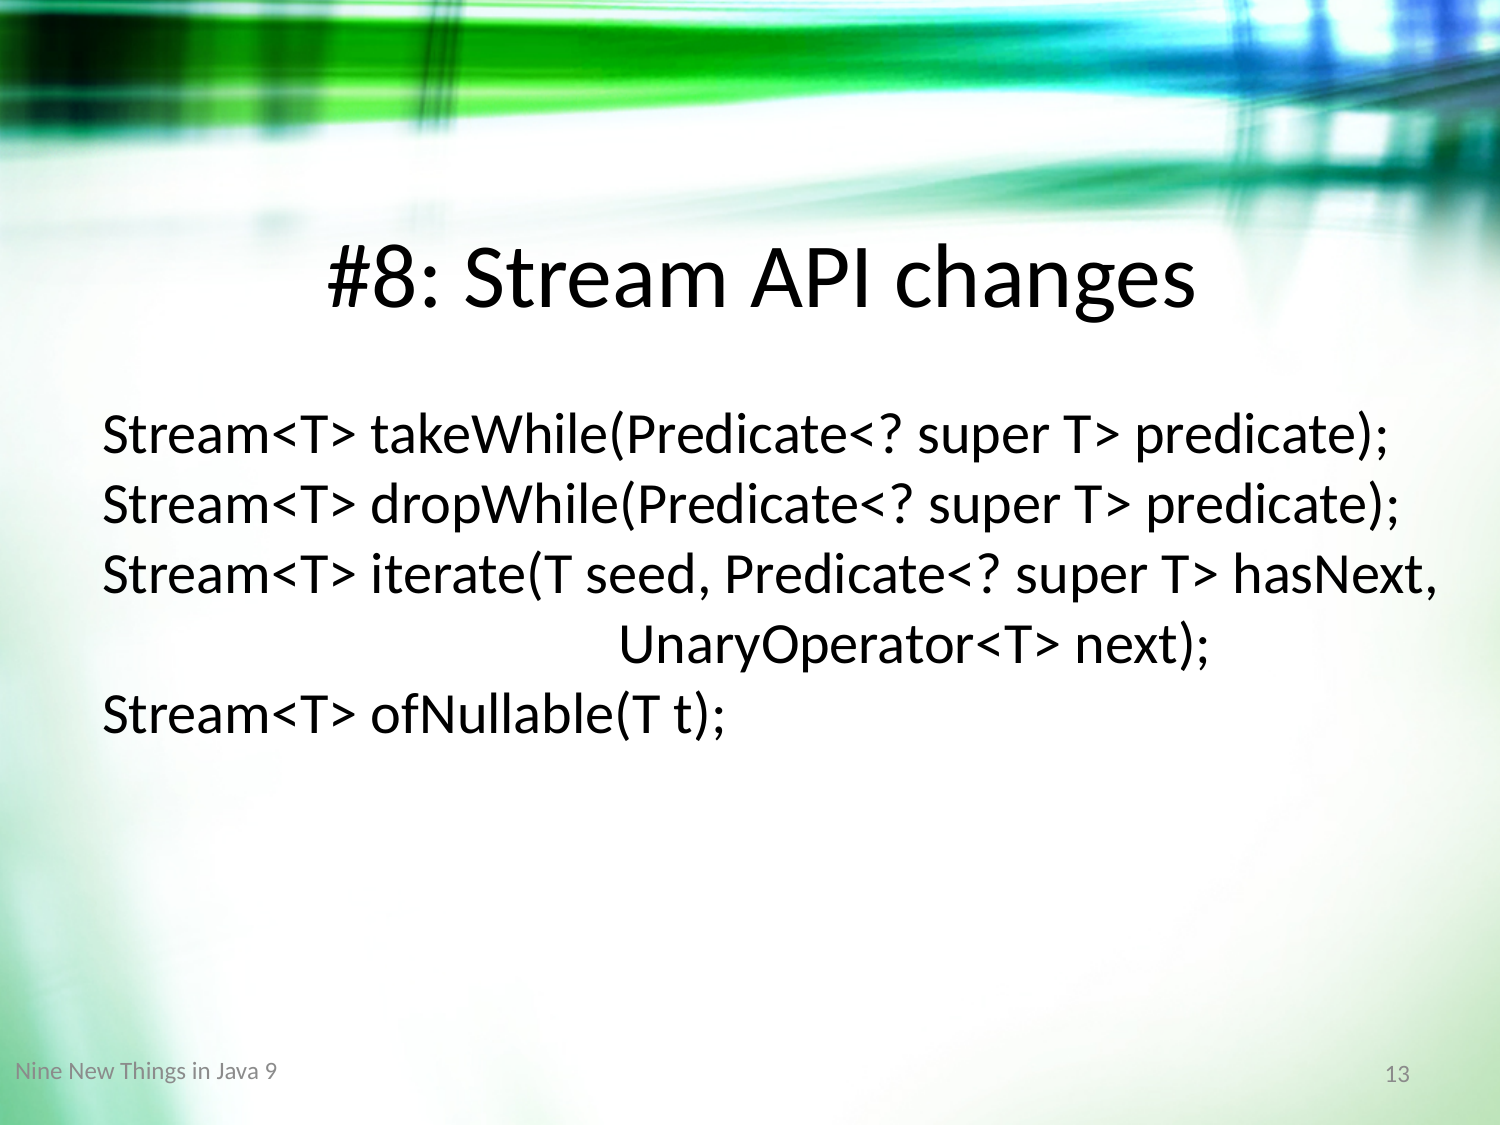

#8: Stream API changes
Stream<T> takeWhile(Predicate<? super T> predicate);
Stream<T> dropWhile(Predicate<? super T> predicate);
Stream<T> iterate(T seed, Predicate<? super T> hasNext,
			     UnaryOperator<T> next);
Stream<T> ofNullable(T t);

Nine New Things in Java 9
13